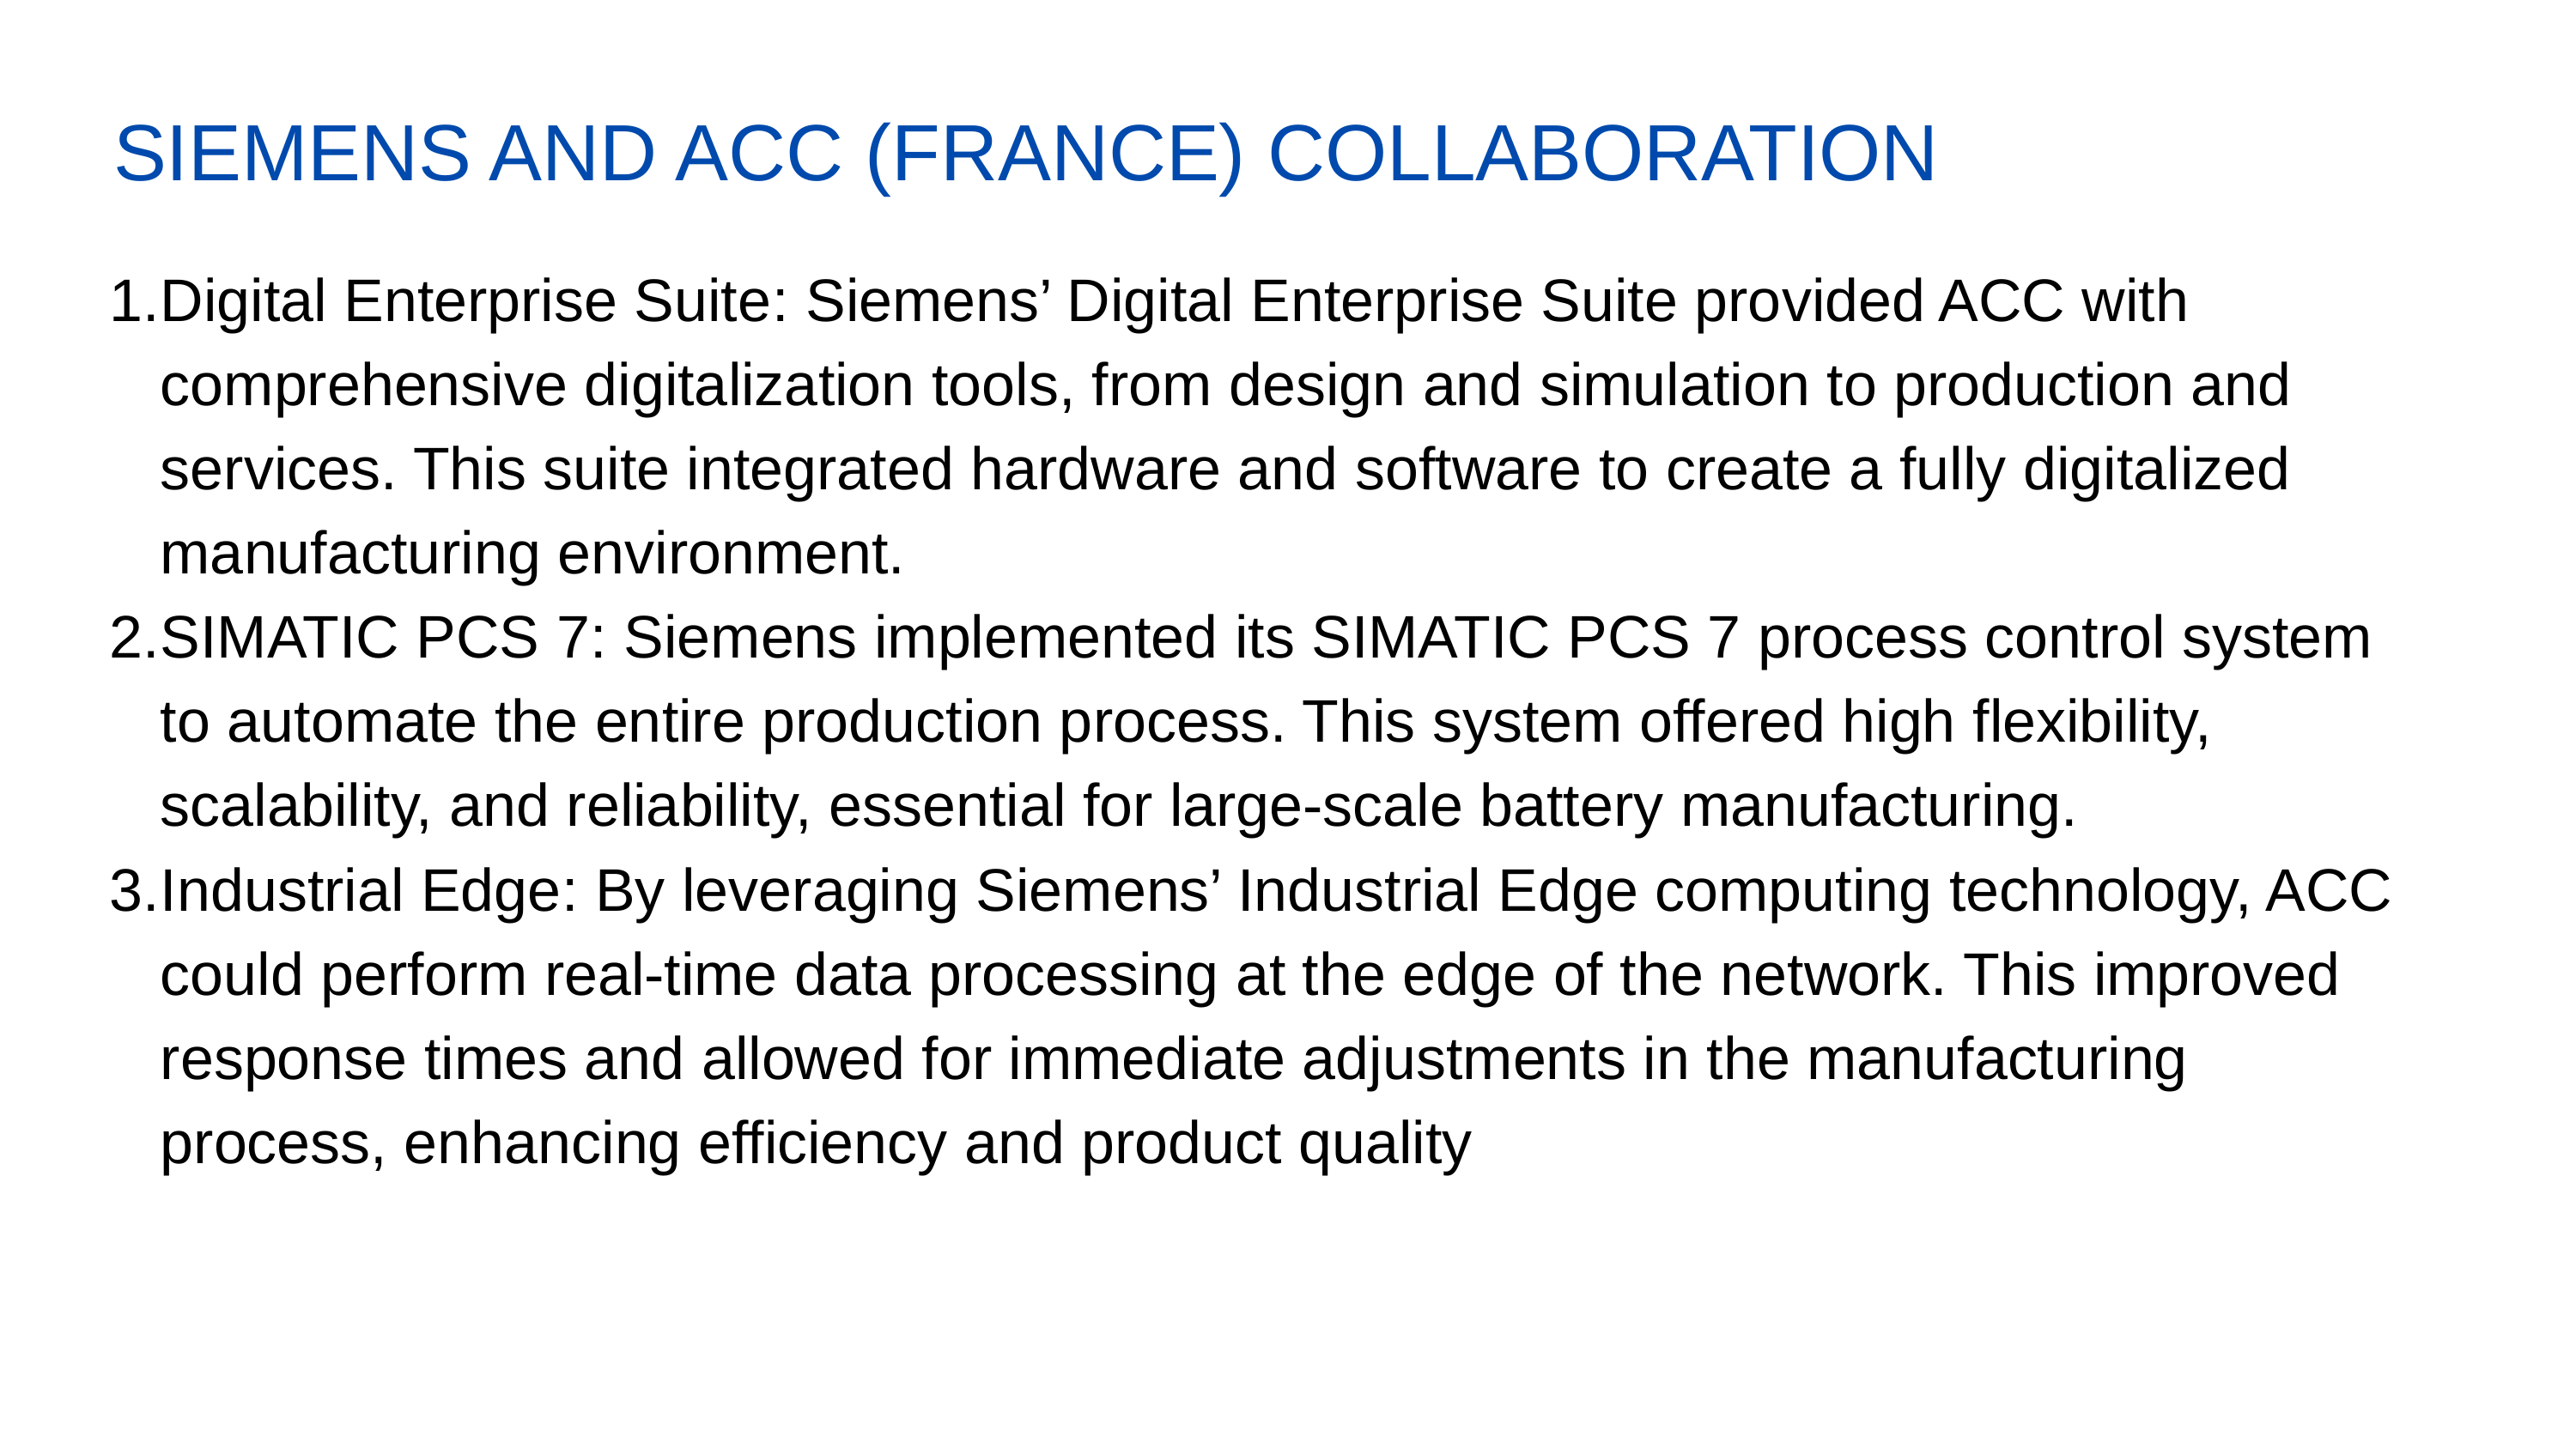

SIEMENS AND ACC (FRANCE) COLLABORATION

Digital Enterprise Suite: Siemens’ Digital Enterprise Suite provided ACC with comprehensive digitalization tools, from design and simulation to production and services. This suite integrated hardware and software to create a fully digitalized manufacturing environment.
SIMATIC PCS 7: Siemens implemented its SIMATIC PCS 7 process control system to automate the entire production process. This system offered high flexibility, scalability, and reliability, essential for large-scale battery manufacturing.
Industrial Edge: By leveraging Siemens’ Industrial Edge computing technology, ACC could perform real-time data processing at the edge of the network. This improved response times and allowed for immediate adjustments in the manufacturing process, enhancing efficiency and product quality